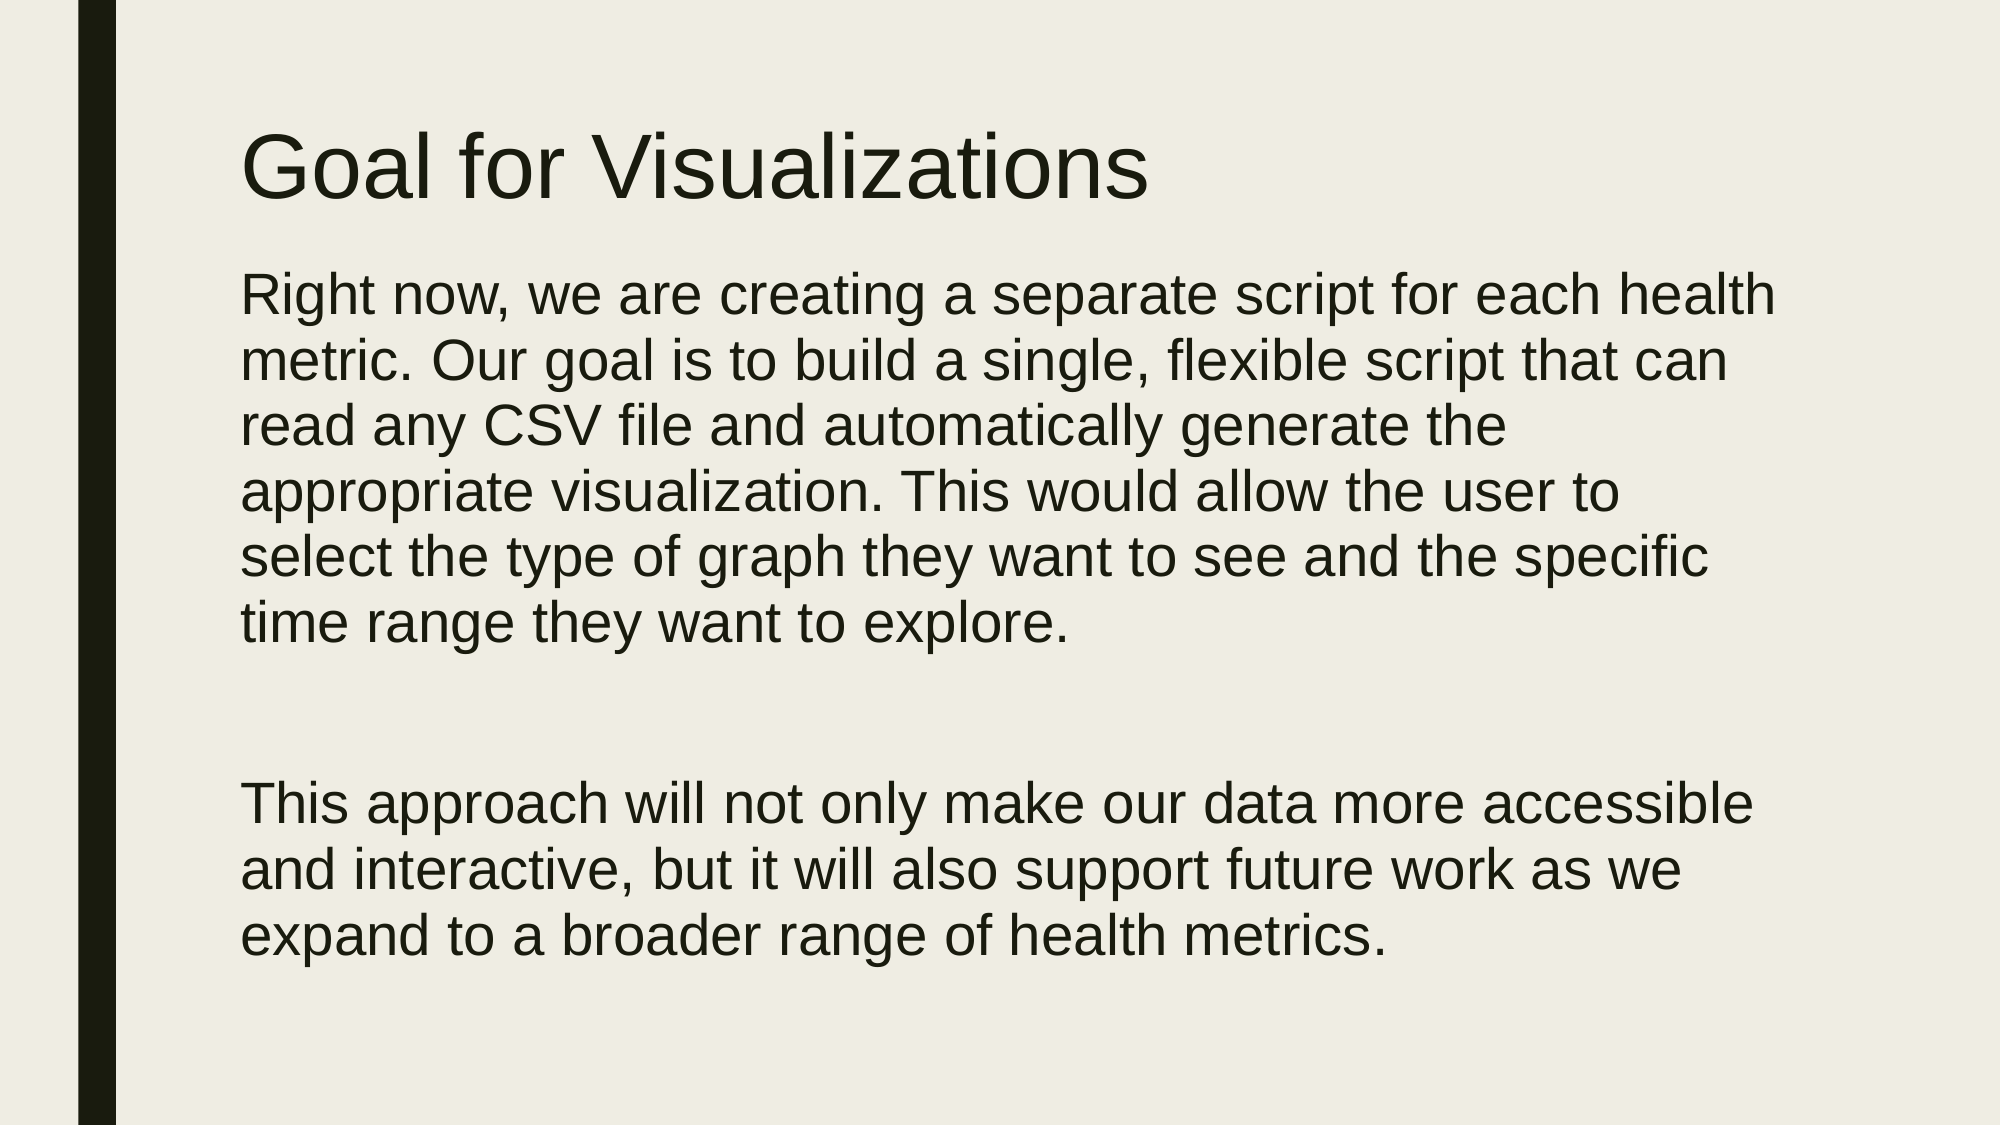

# Goal for Visualizations
Right now, we are creating a separate script for each health metric. Our goal is to build a single, flexible script that can read any CSV file and automatically generate the appropriate visualization. This would allow the user to select the type of graph they want to see and the specific time range they want to explore.

This approach will not only make our data more accessible and interactive, but it will also support future work as we expand to a broader range of health metrics.